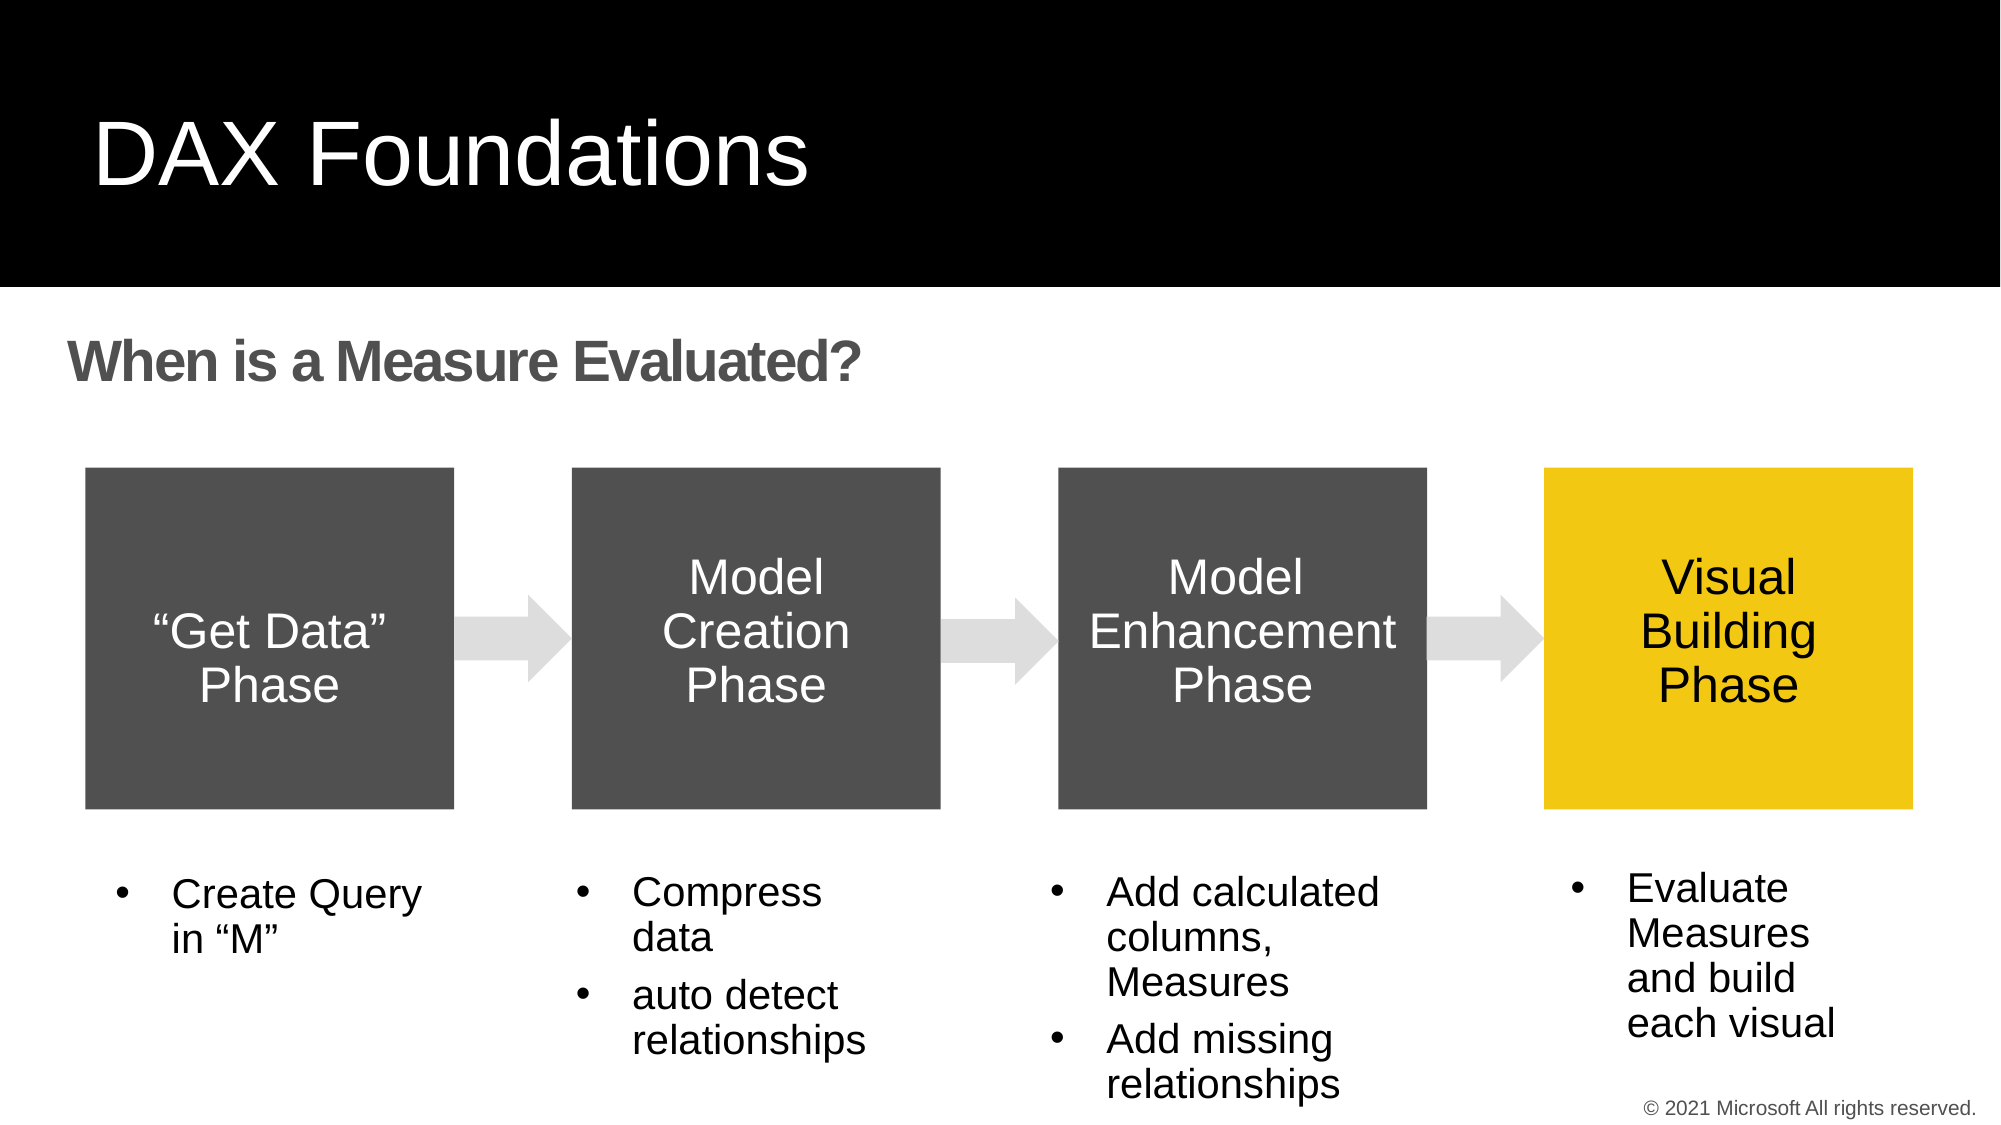

DAX Foundations

# When is a Measure Evaluated?

“Get Data” Phase

Model Creation Phase

Model
Enhancement
Phase

Visual
Building Phase

Evaluate Measures and build each visual
Add calculated columns, Measures
Add missing relationships
Compress data
auto detect relationships
Create Query in “M”

© 2021 Microsoft All rights reserved.